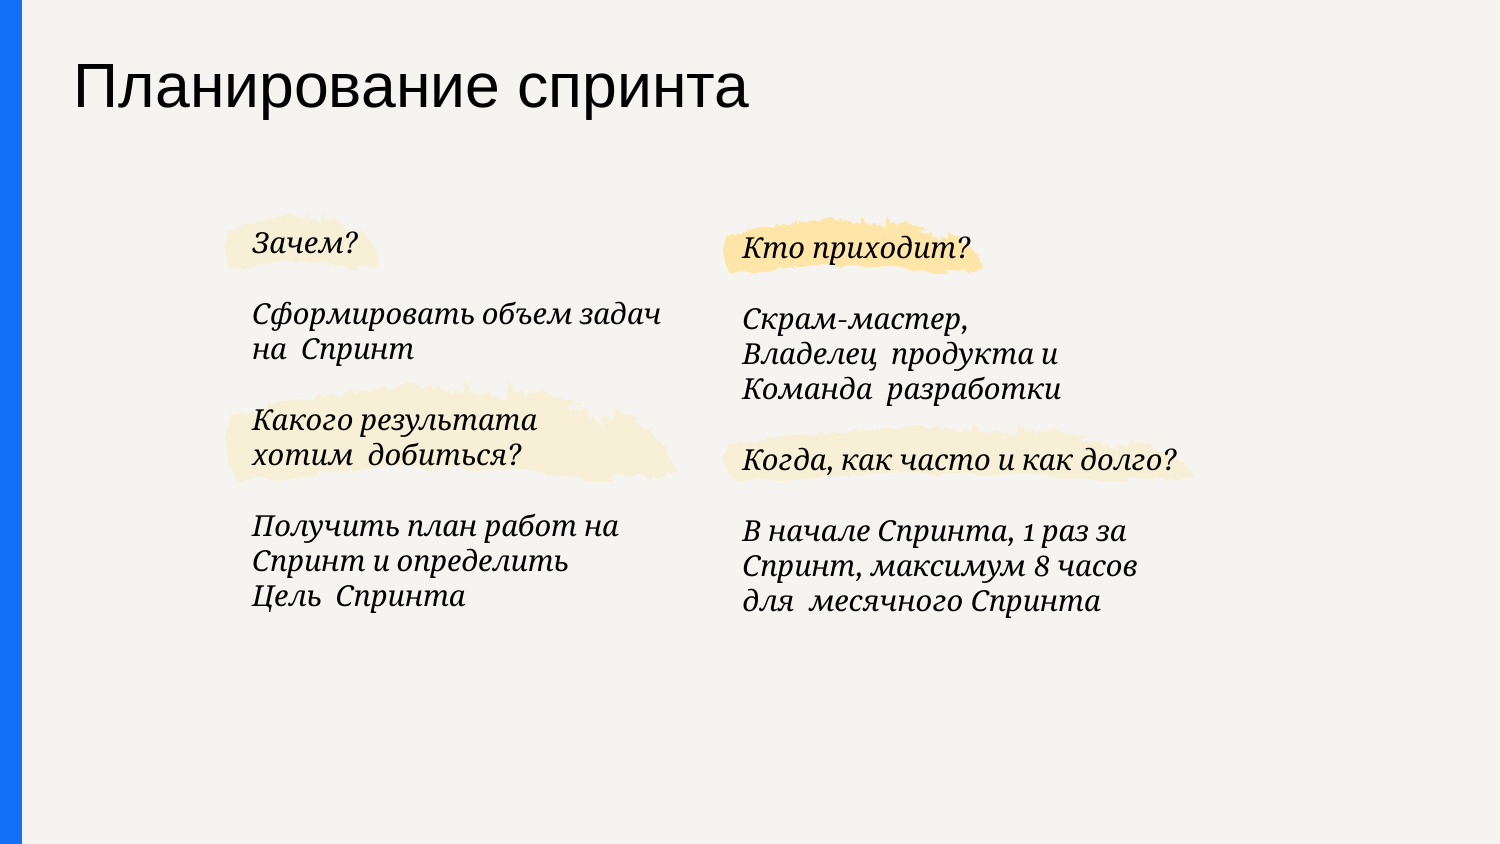

# Планирование спринта

Зачем?

Сформировать объем задач на  Спринт

Какого результата хотим  добиться?

Получить план работ на  Спринт и определить Цель  Спринта
Кто приходит?

Скрам-мастер, Владелец  продукта и Команда  разработки

Когда, как часто и как долго?

В начале Спринта, 1 раз за  Спринт, максимум 8 часов для  месячного Спринта